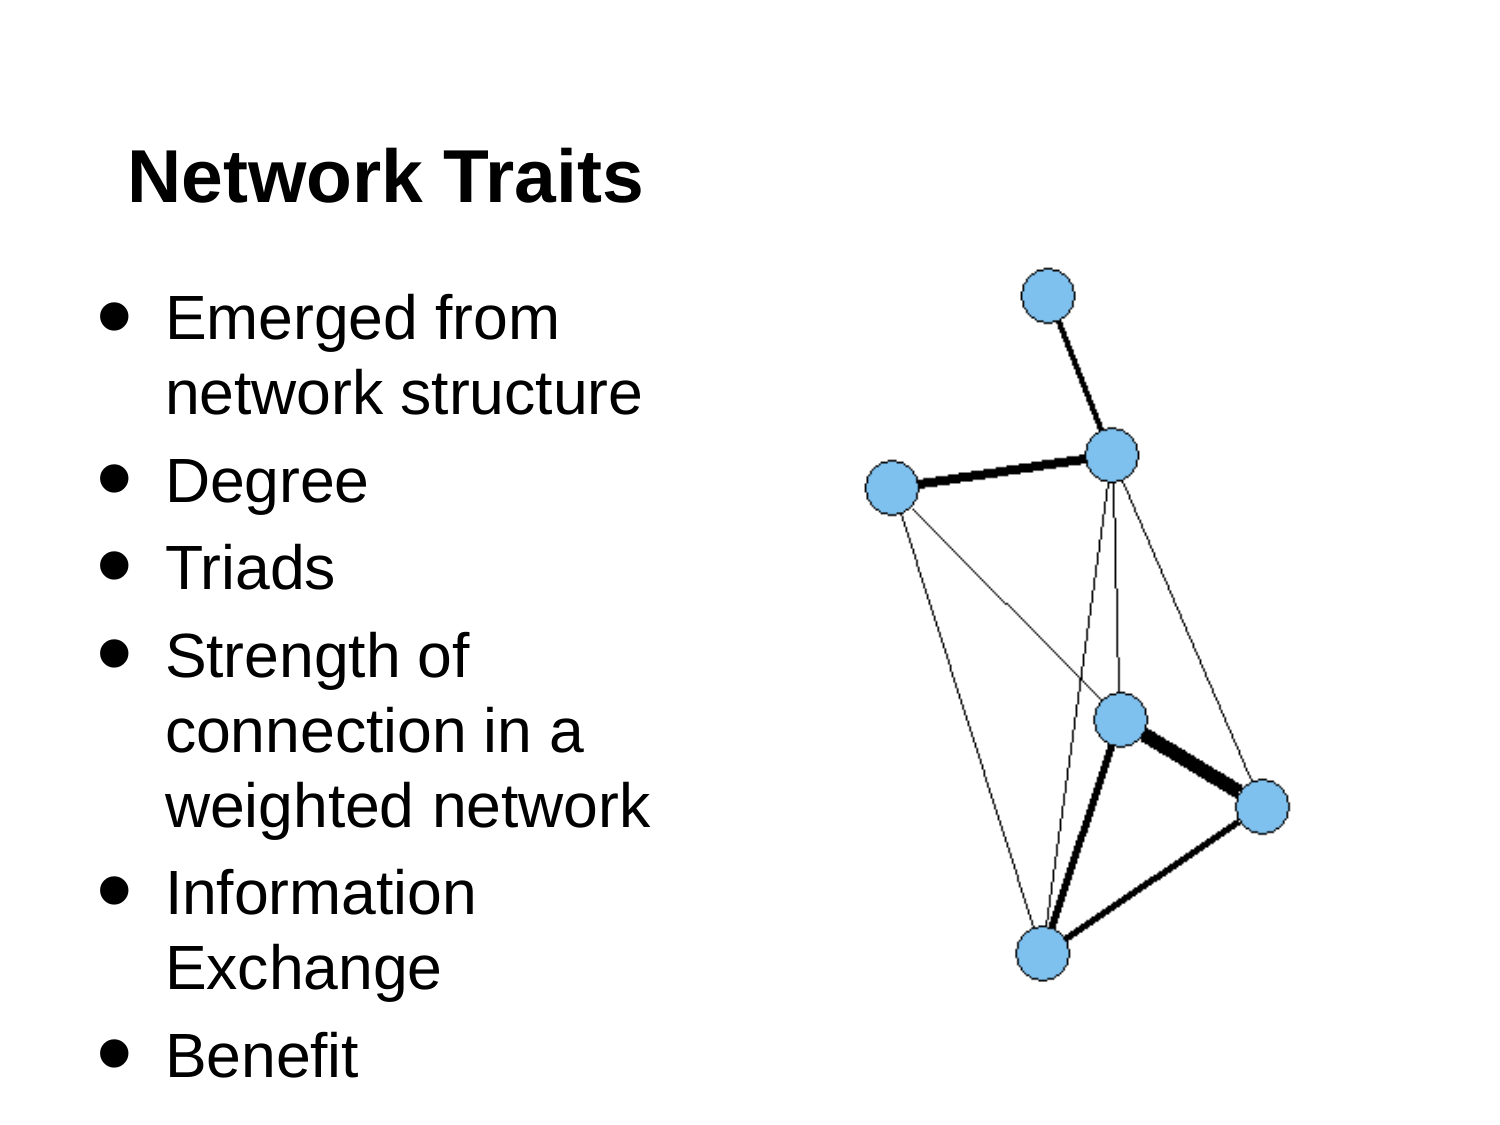

# Network Traits

Emerged from network structure
Degree
Triads
Strength of connection in a weighted network
Information Exchange
Benefit